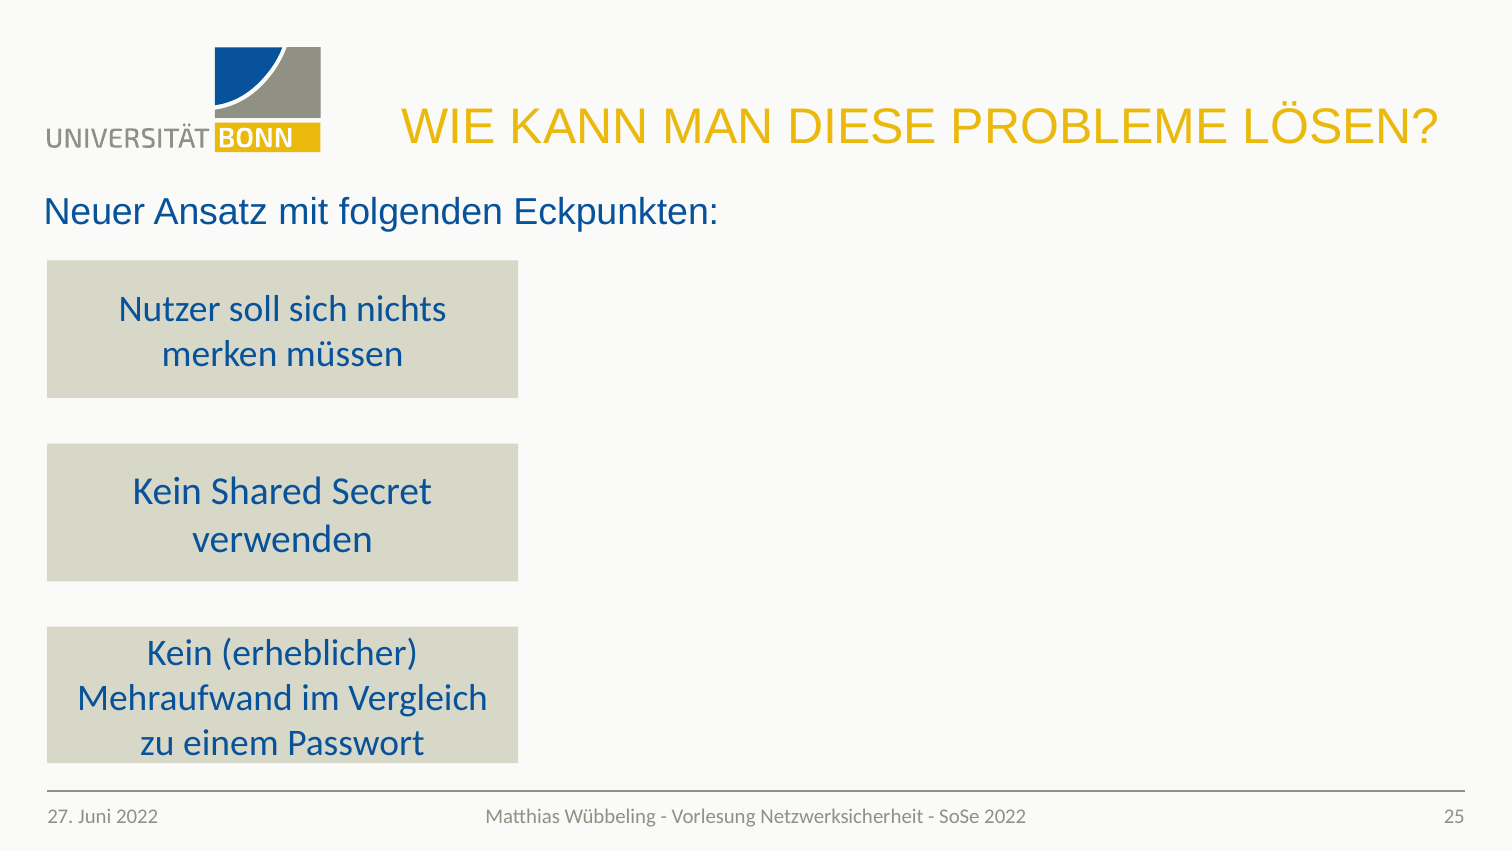

# Wie kann man diese probleme lösen?
Neuer Ansatz mit folgenden Eckpunkten:
Nutzer soll sich nichts merken müssen
Kein Shared Secret verwenden
Kein (erheblicher) Mehraufwand im Vergleich zu einem Passwort
27. Juni 2022
25
Matthias Wübbeling - Vorlesung Netzwerksicherheit - SoSe 2022